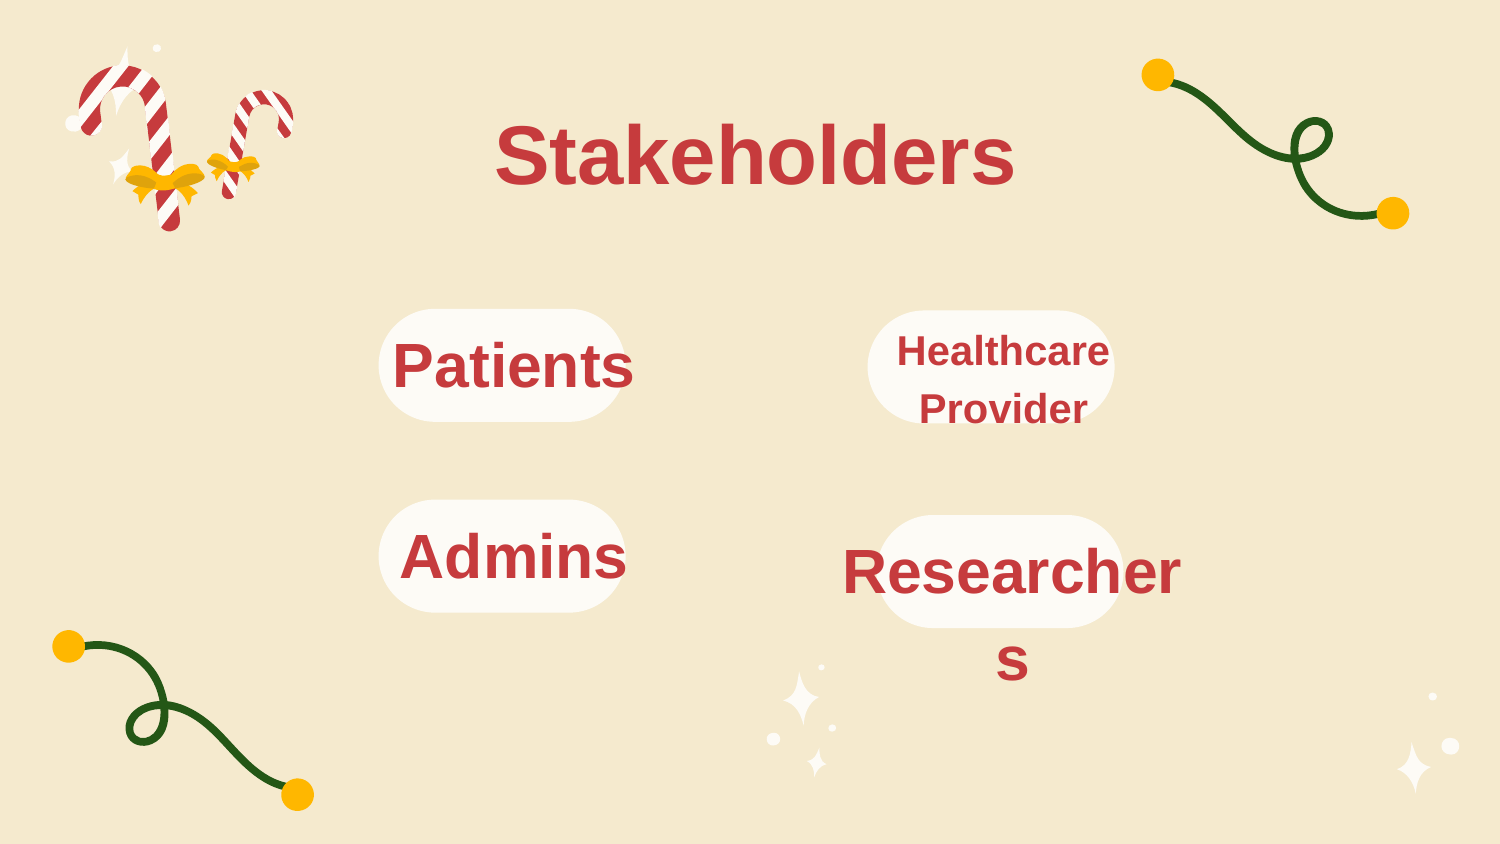

# Stakeholders

Patients
Healthcare
Provider

Admins

Researchers